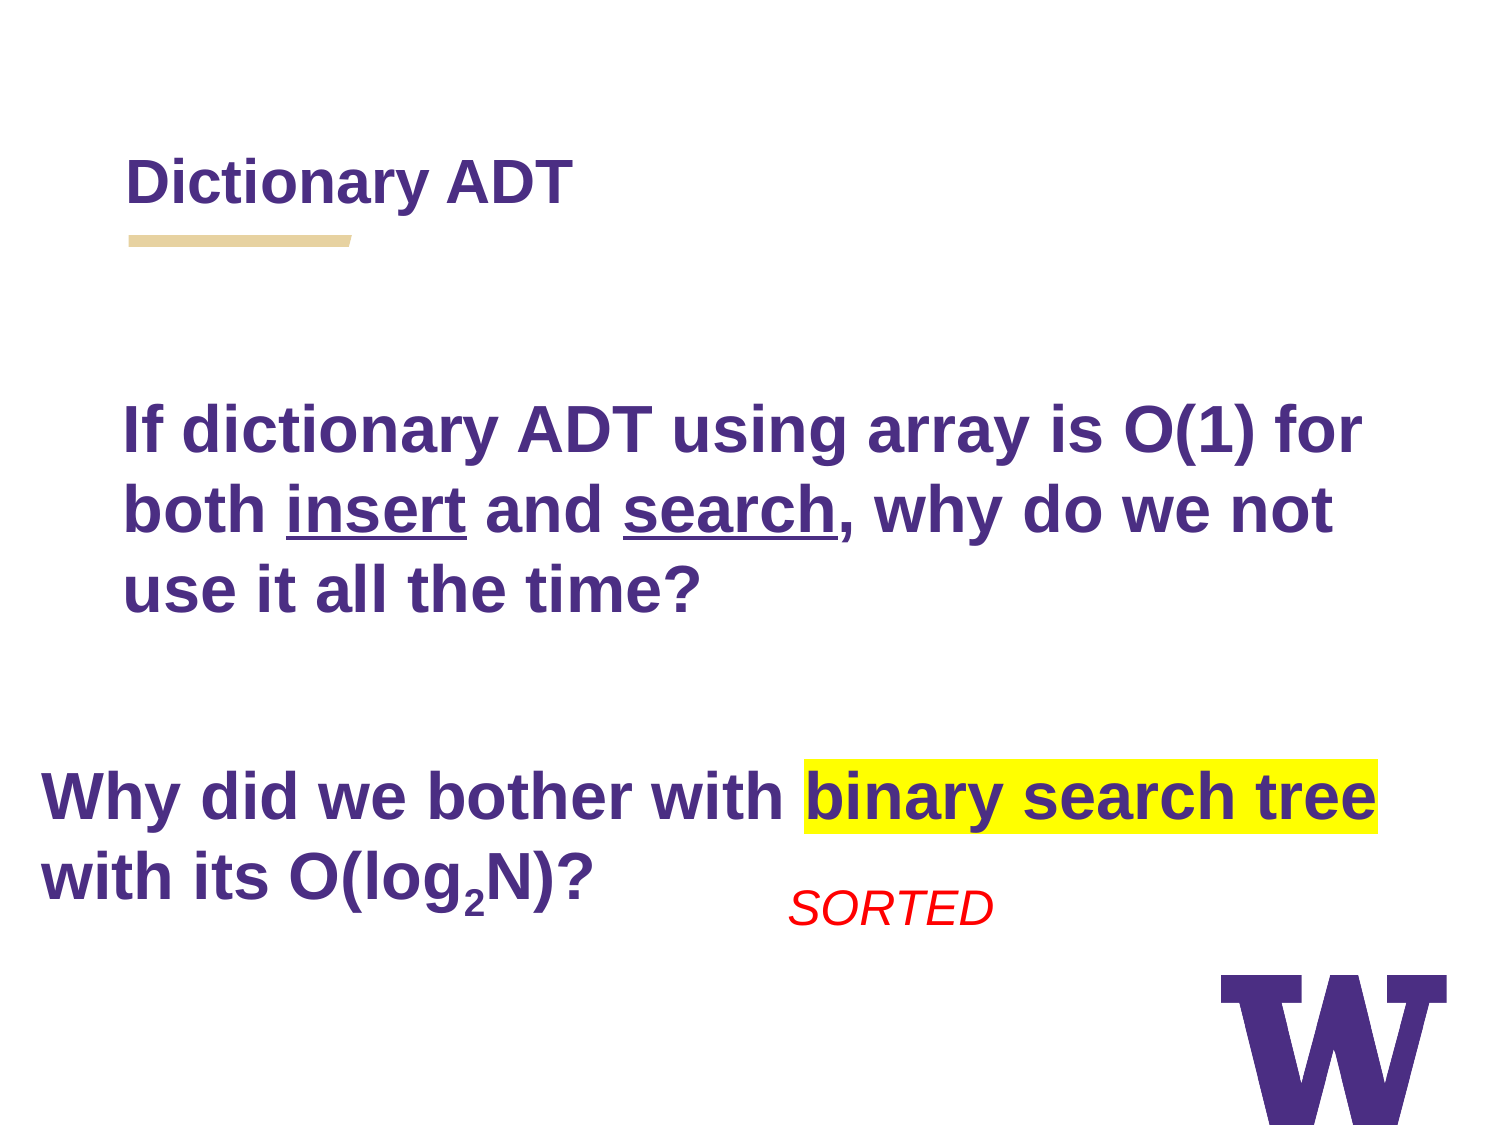

# Dictionary ADT

If dictionary ADT using array is O(1) for both insert and search, why do we not use it all the time?

Why did we bother with binary search tree with its O(log2N)?
SORTED